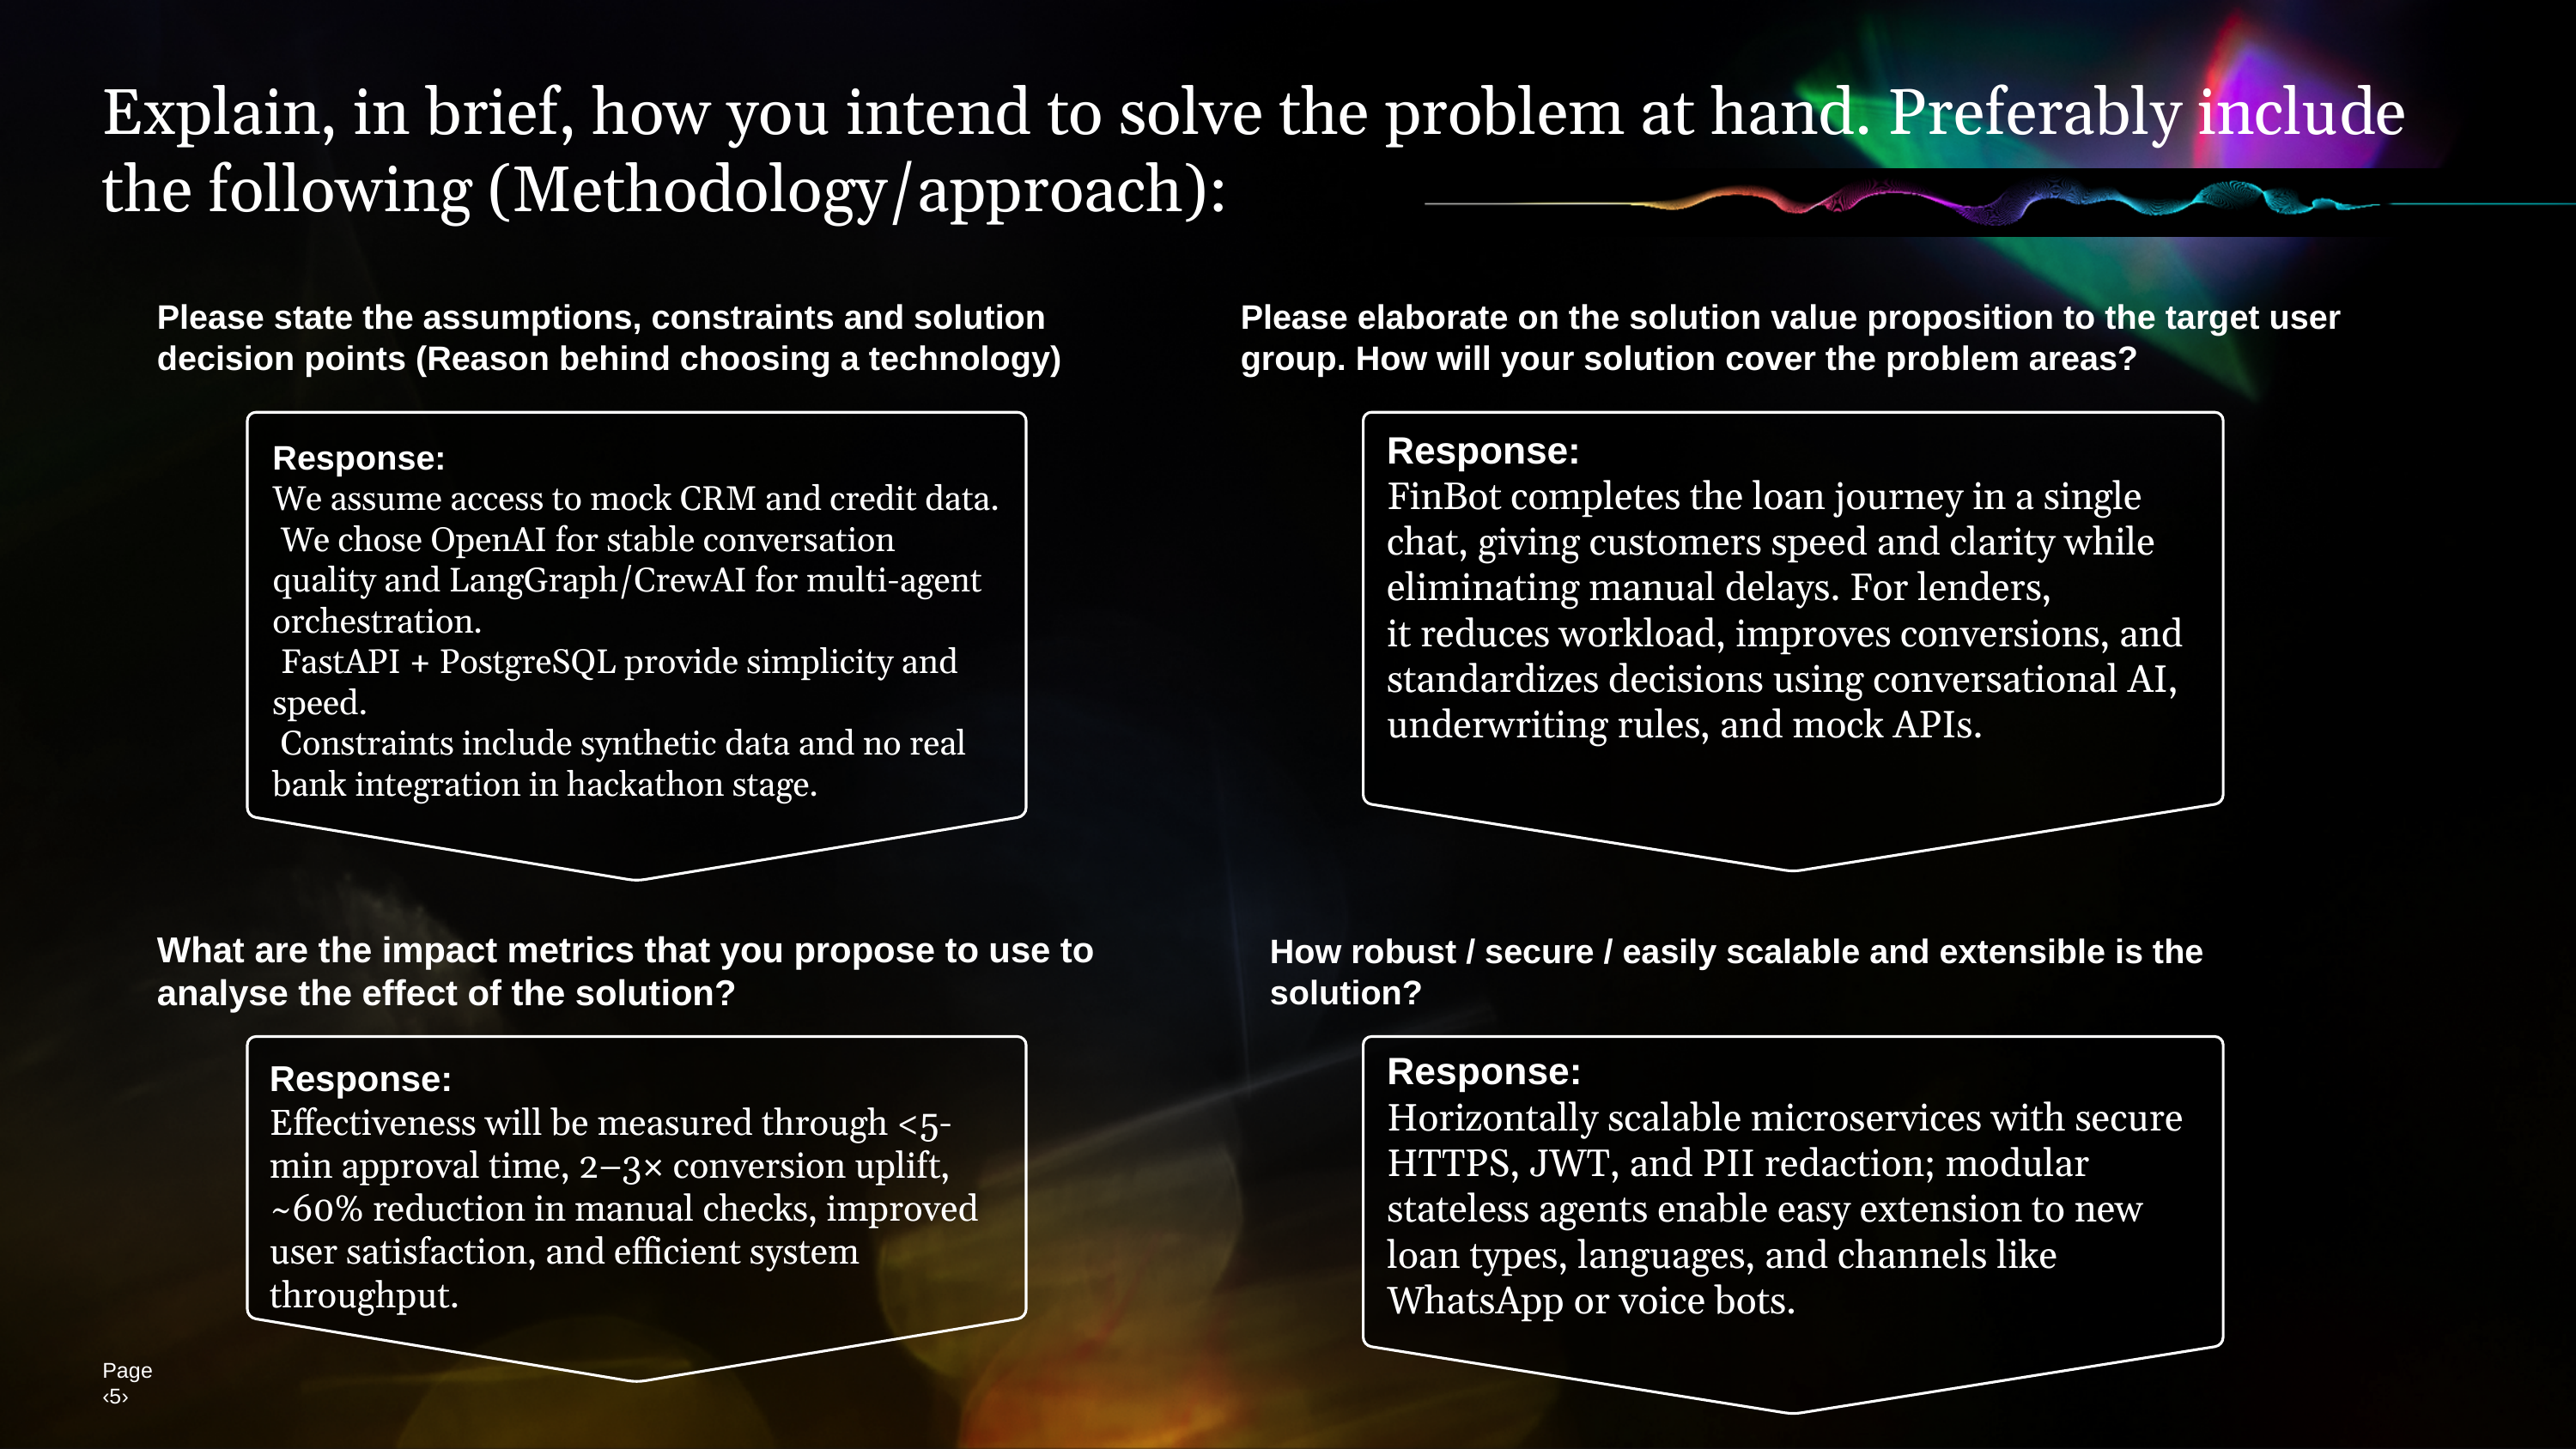

Explain, in brief, how you intend to solve the problem at hand. Preferably include the following (Methodology/approach):

Please state the assumptions, constraints and solution decision points (Reason behind choosing a technology)
Please elaborate on the solution value proposition to the target user group. How will your solution cover the problem areas?

Response:
FinBot completes the loan journey in a single chat, giving customers speed and clarity while eliminating manual delays. For lenders,
it reduces workload, improves conversions, and standardizes decisions using conversational AI, underwriting rules, and mock APIs.
Response:
We assume access to mock CRM and credit data.
 We chose OpenAI for stable conversation quality and LangGraph/CrewAI for multi-agent orchestration.
 FastAPI + PostgreSQL provide simplicity and speed.
 Constraints include synthetic data and no real bank integration in hackathon stage.
What are the impact metrics that you propose to use to analyse the effect of the solution?
How robust / secure / easily scalable and extensible is the solution?

Response:
Horizontally scalable microservices with secure HTTPS, JWT, and PII redaction; modular stateless agents enable easy extension to new loan types, languages, and channels like WhatsApp or voice bots.
Response:
Effectiveness will be measured through <5-min approval time, 2–3× conversion uplift, ~60% reduction in manual checks, improved user satisfaction, and efficient system throughput.

Page ‹5›